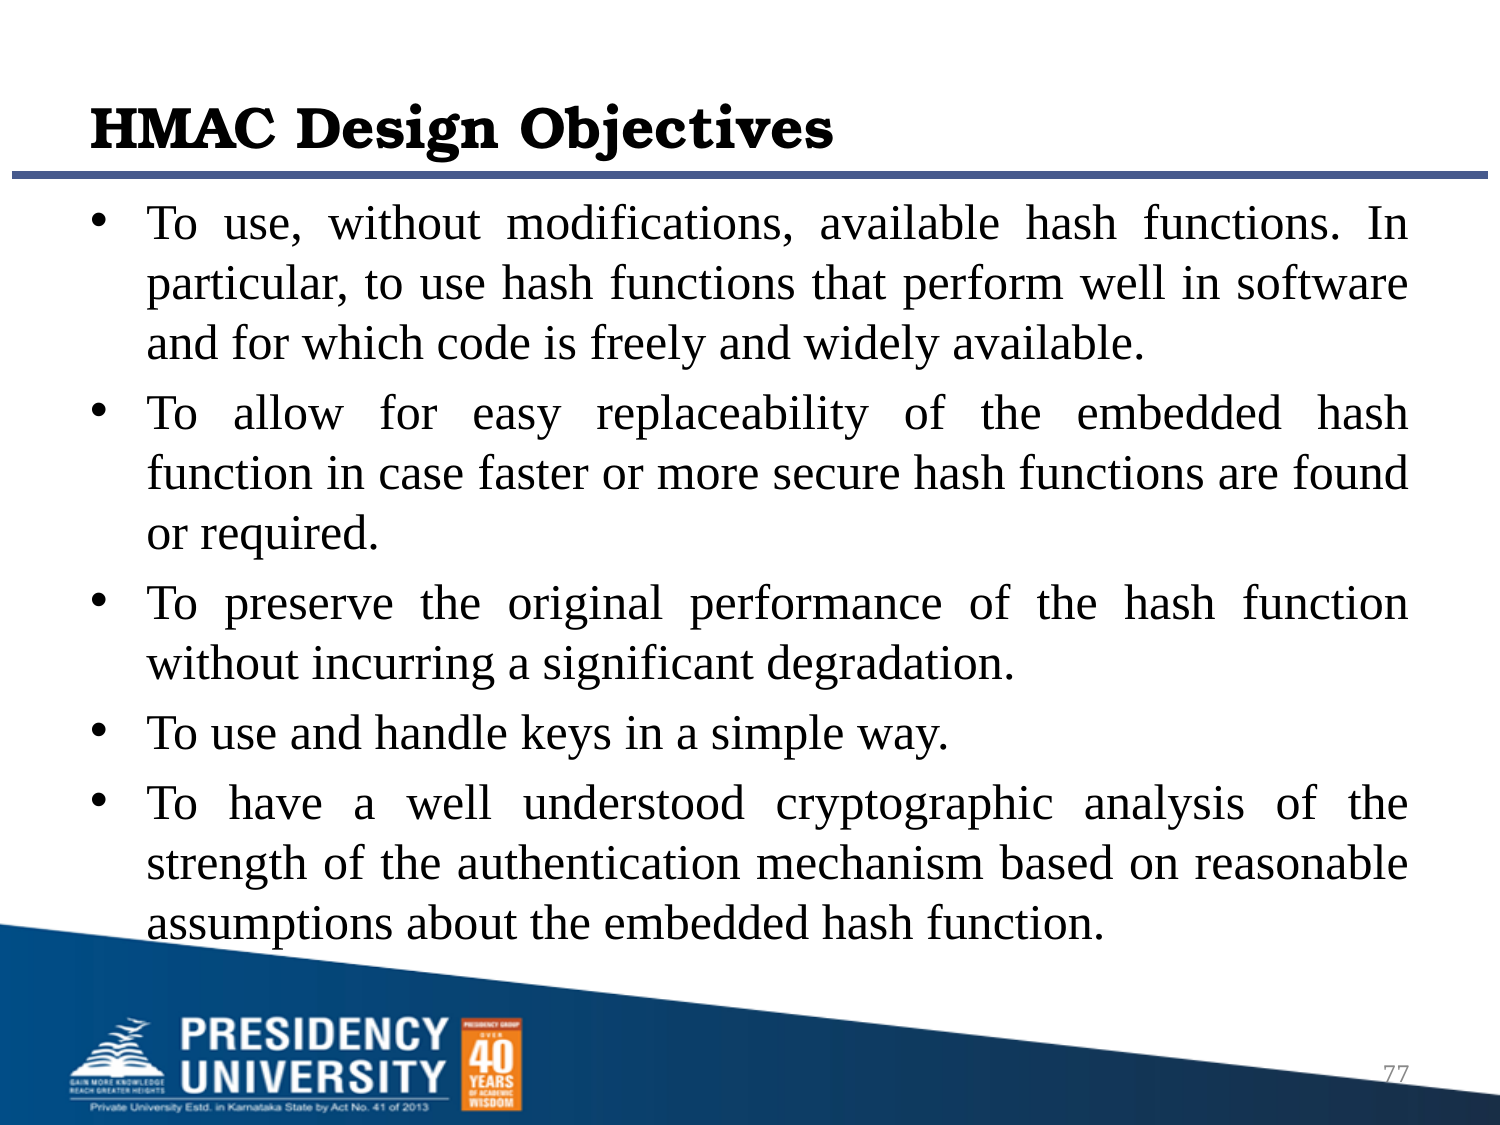

# HMAC Design Objectives
To use, without modifications, available hash functions. In particular, to use hash functions that perform well in software and for which code is freely and widely available.
To allow for easy replaceability of the embedded hash function in case faster or more secure hash functions are found or required.
To preserve the original performance of the hash function without incurring a significant degradation.
To use and handle keys in a simple way.
To have a well understood cryptographic analysis of the strength of the authentication mechanism based on reasonable assumptions about the embedded hash function.
77